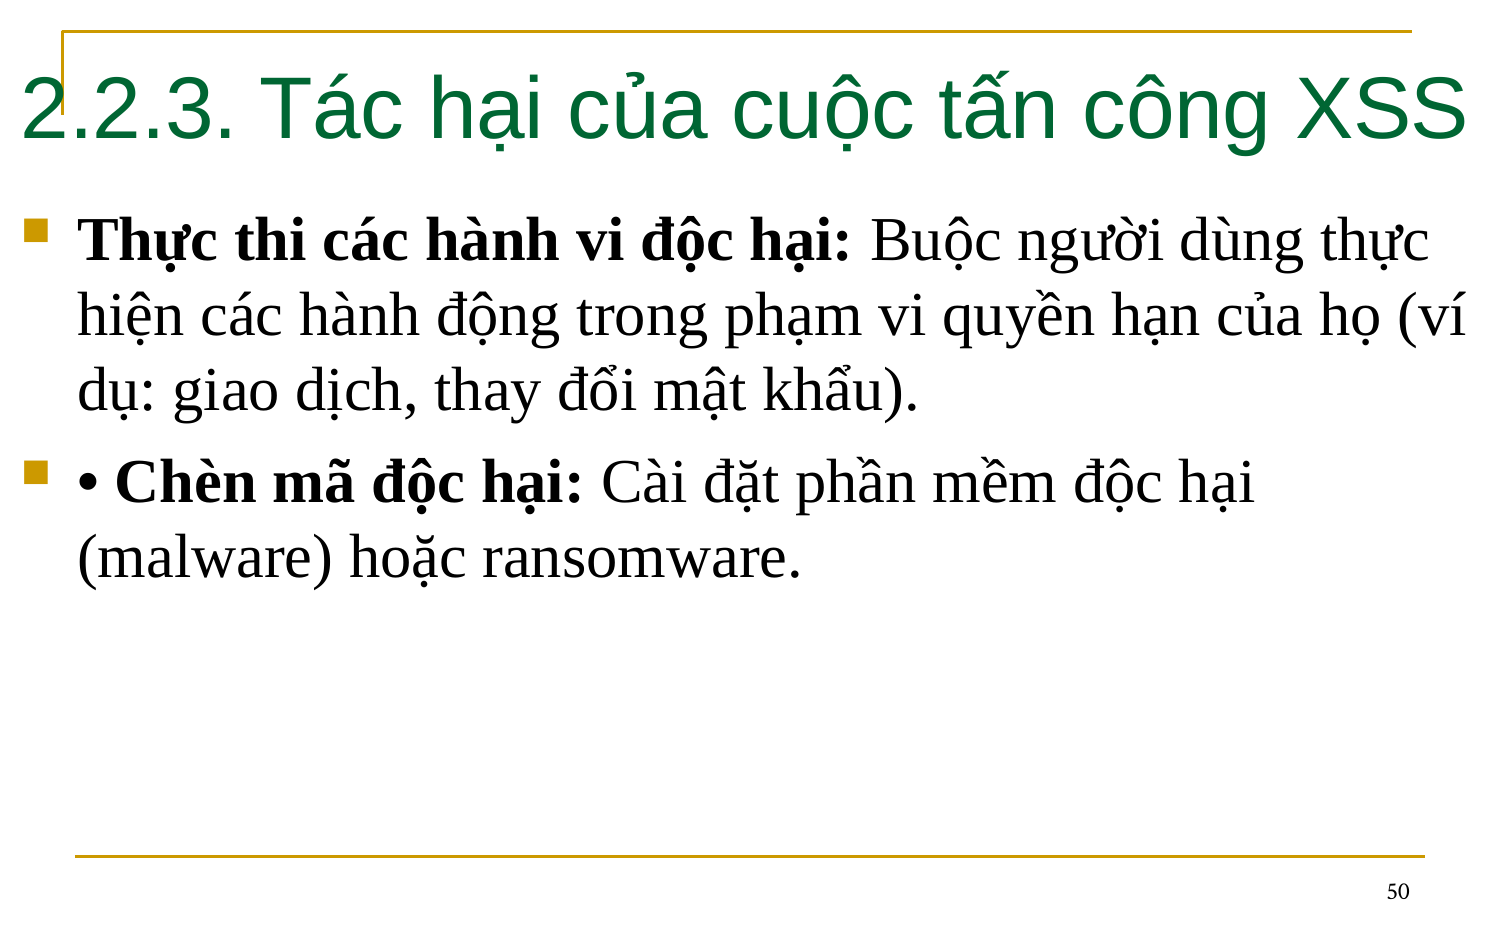

# 2.2.3. Tác hại của cuộc tấn công XSS
Thực thi các hành vi độc hại: Buộc người dùng thực hiện các hành động trong phạm vi quyền hạn của họ (ví dụ: giao dịch, thay đổi mật khẩu).
• Chèn mã độc hại: Cài đặt phần mềm độc hại (malware) hoặc ransomware.

50